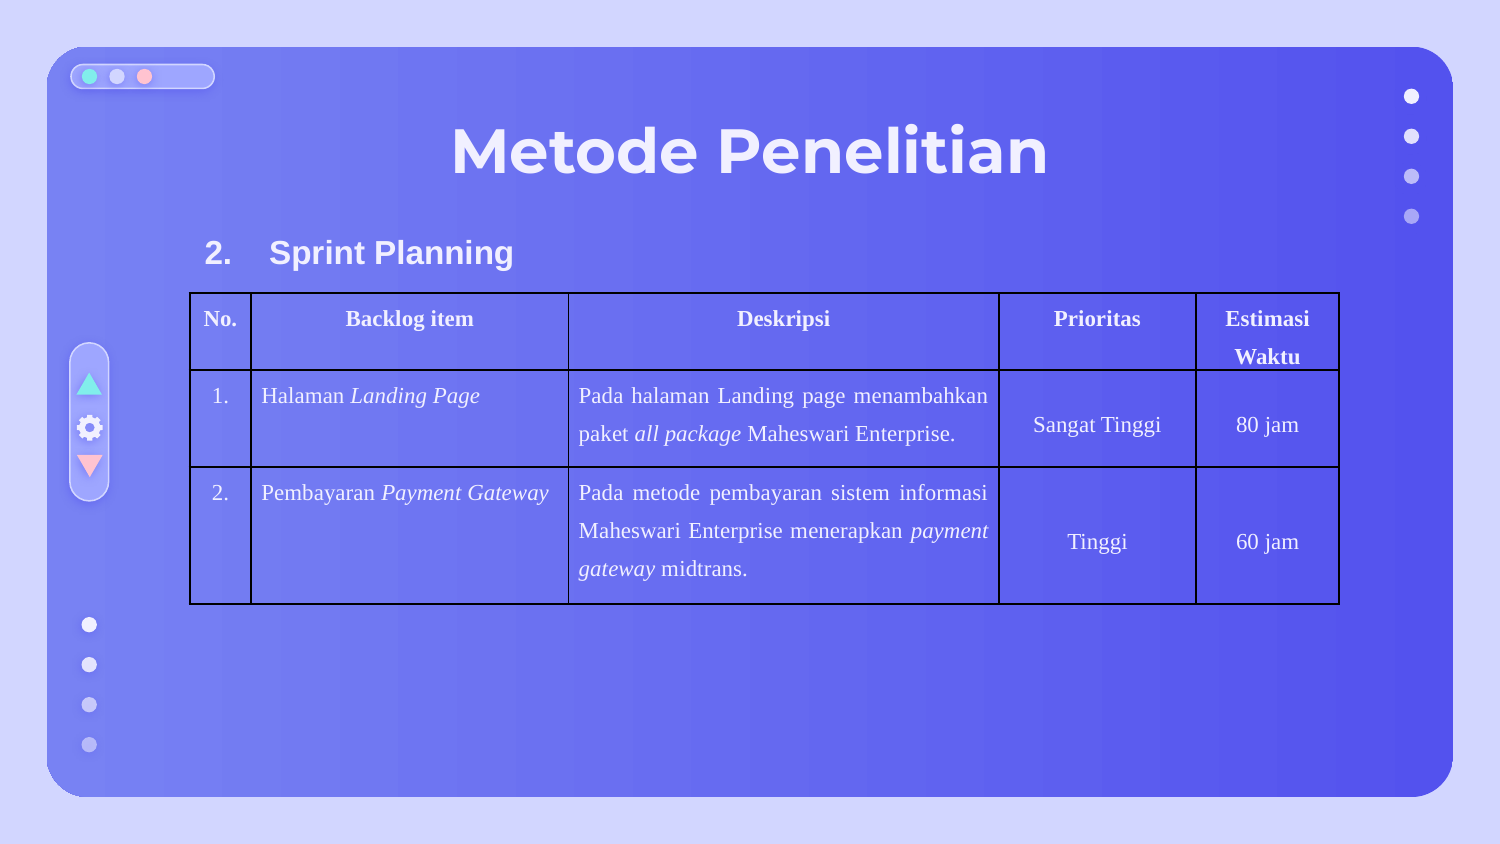

# Metode Penelitian
2.    Sprint Planning
| No. | Backlog item | Deskripsi | Prioritas | Estimasi Waktu |
| --- | --- | --- | --- | --- |
| 1. | Halaman Landing Page | Pada halaman Landing page menambahkan paket all package Maheswari Enterprise. | Sangat Tinggi | 80 jam |
| 2. | Pembayaran Payment Gateway | Pada metode pembayaran sistem informasi Maheswari Enterprise menerapkan payment gateway midtrans. | Tinggi | 60 jam |